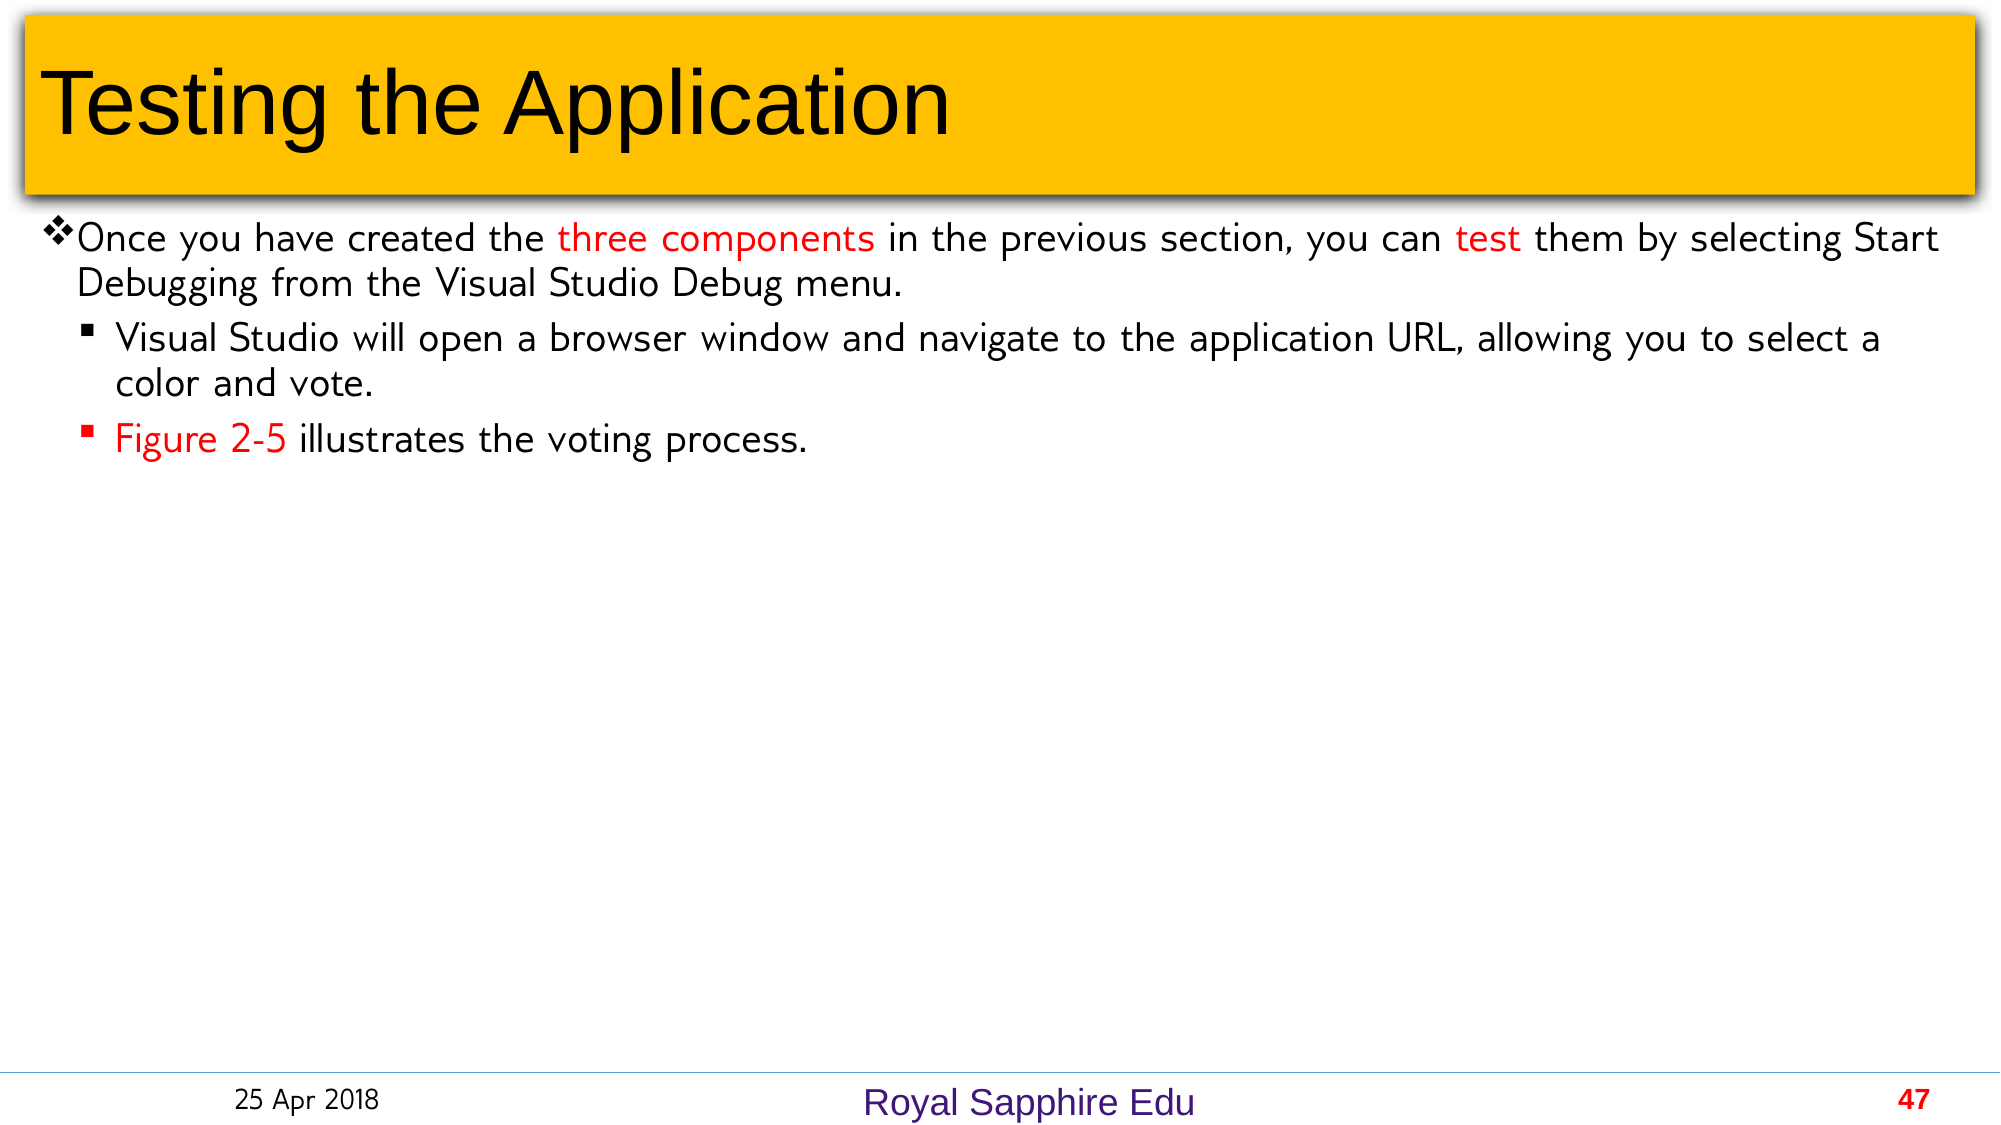

# Testing the Application
Once you have created the three components in the previous section, you can test them by selecting Start Debugging from the Visual Studio Debug menu.
Visual Studio will open a browser window and navigate to the application URL, allowing you to select a color and vote.
Figure 2-5 illustrates the voting process.
25 Apr 2018
47